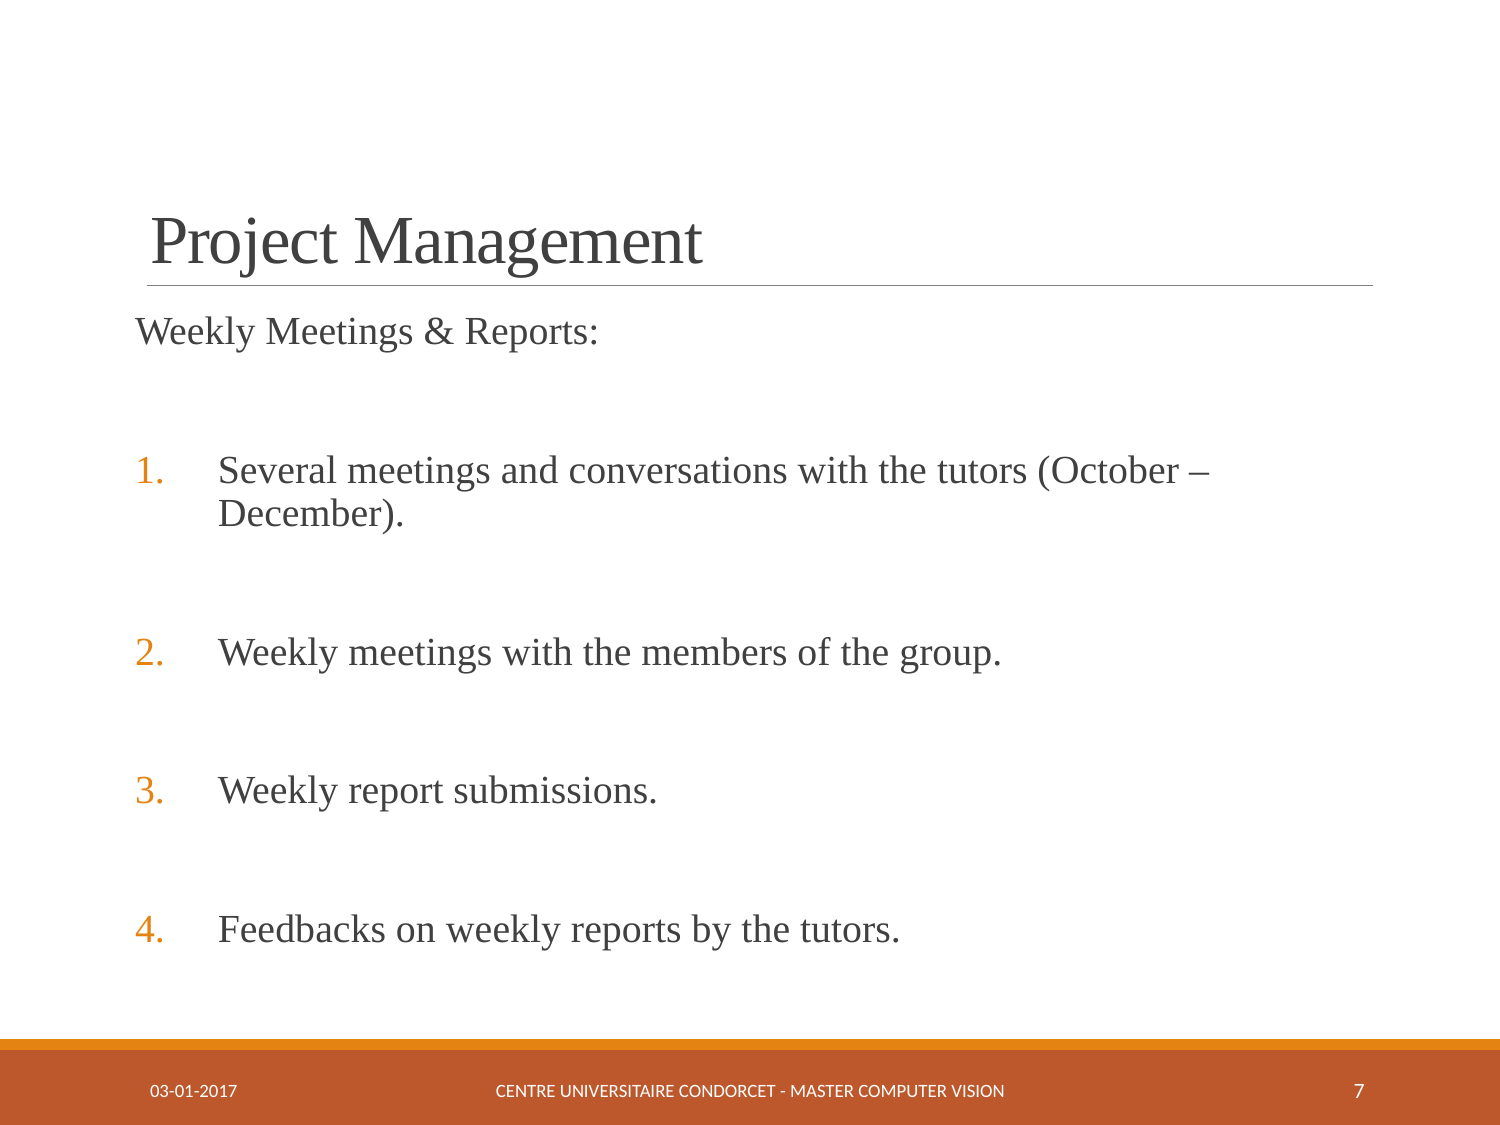

# Project Management
Weekly Meetings & Reports:

Several meetings and conversations with the tutors (October – December).

Weekly meetings with the members of the group.

Weekly report submissions.

Feedbacks on weekly reports by the tutors.
03-01-2017
Centre Universitaire Condorcet - Master Computer Vision
7